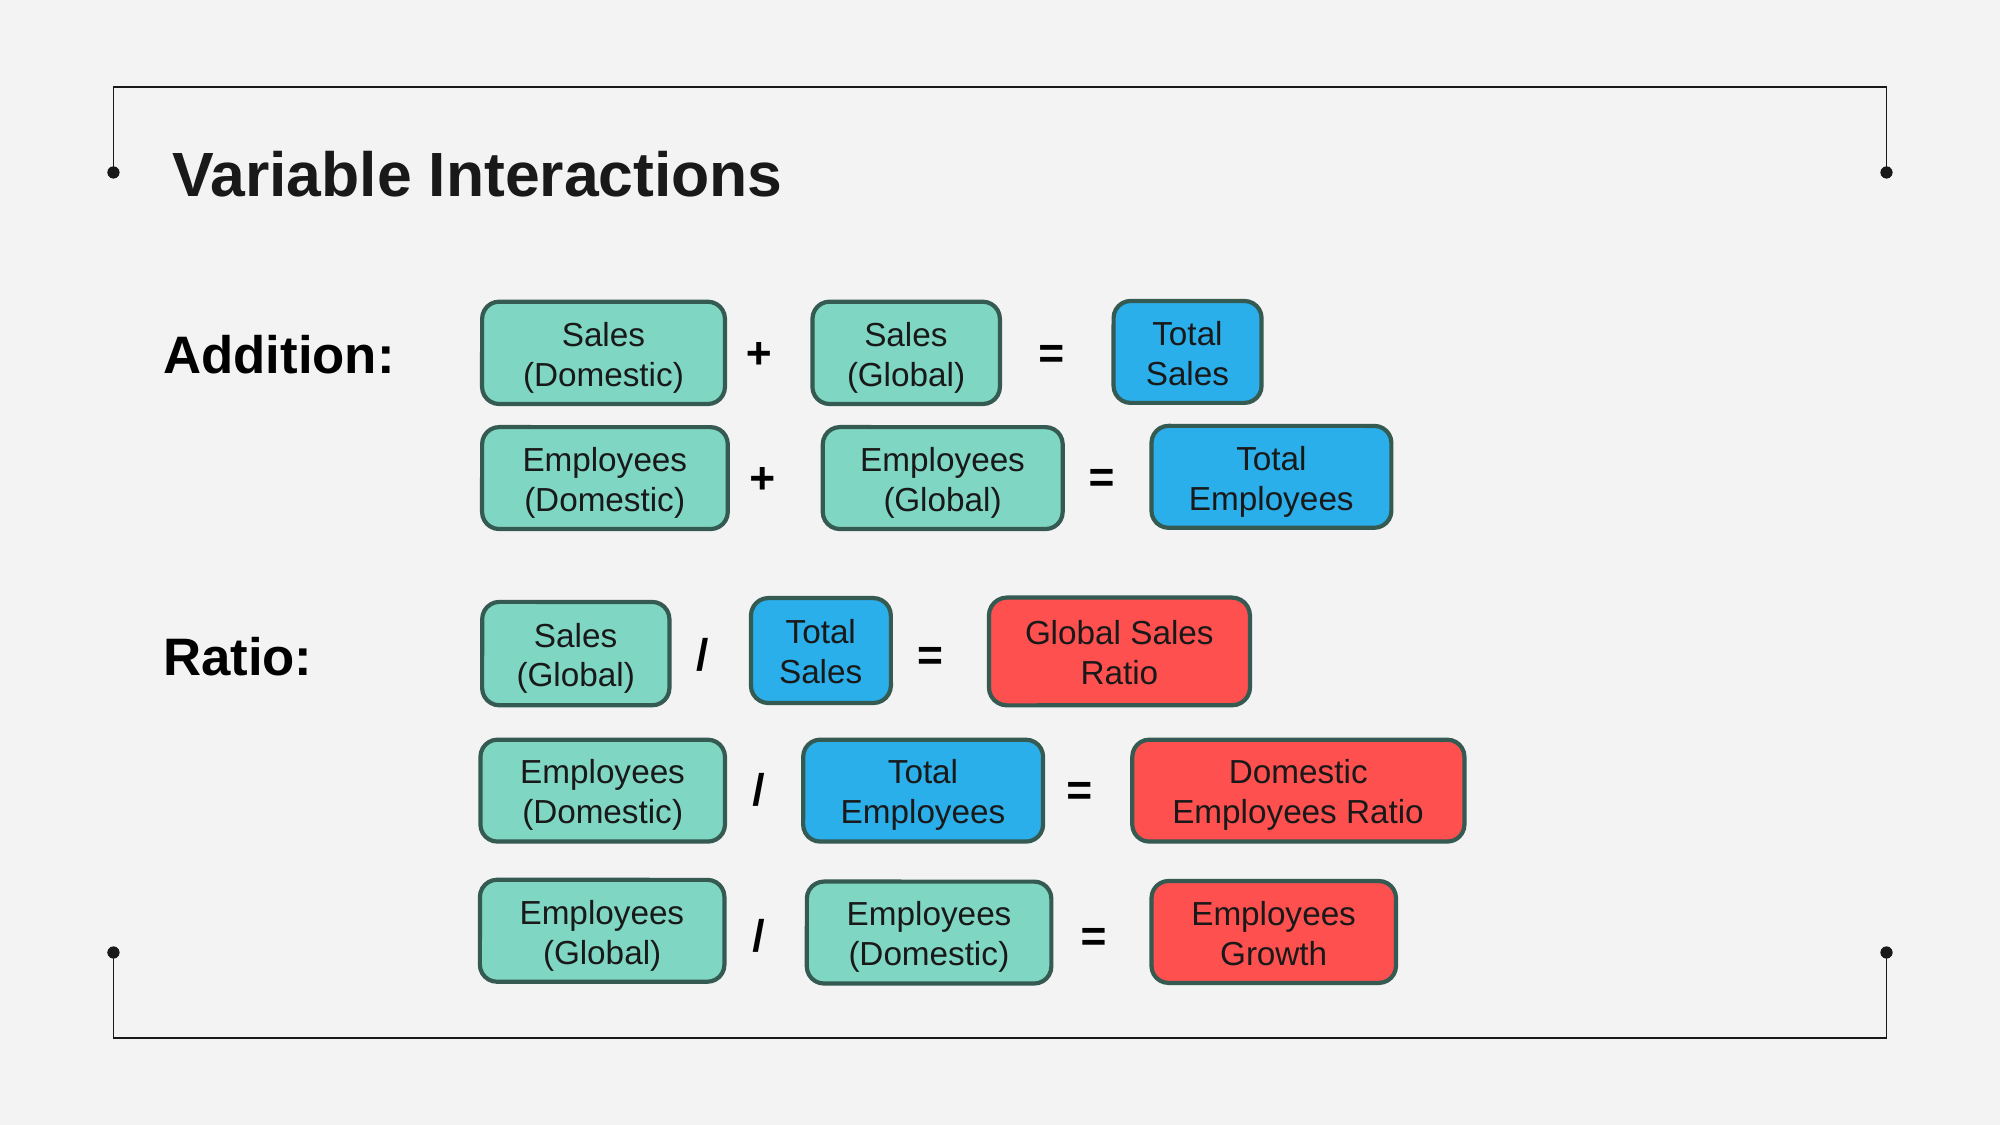

# Variable Interactions
Total Sales
Addition:
Sales (Global)
Sales (Domestic)
+
=
Total Employees
Employees (Domestic)
Employees (Global)
=
+
Global Sales Ratio
Total Sales
Sales (Global)
Ratio:
/
=
Employees (Domestic)
Total Employees
Domestic Employees Ratio
/
=
Employees (Global)
Employees Growth
Employees (Domestic)
=
/